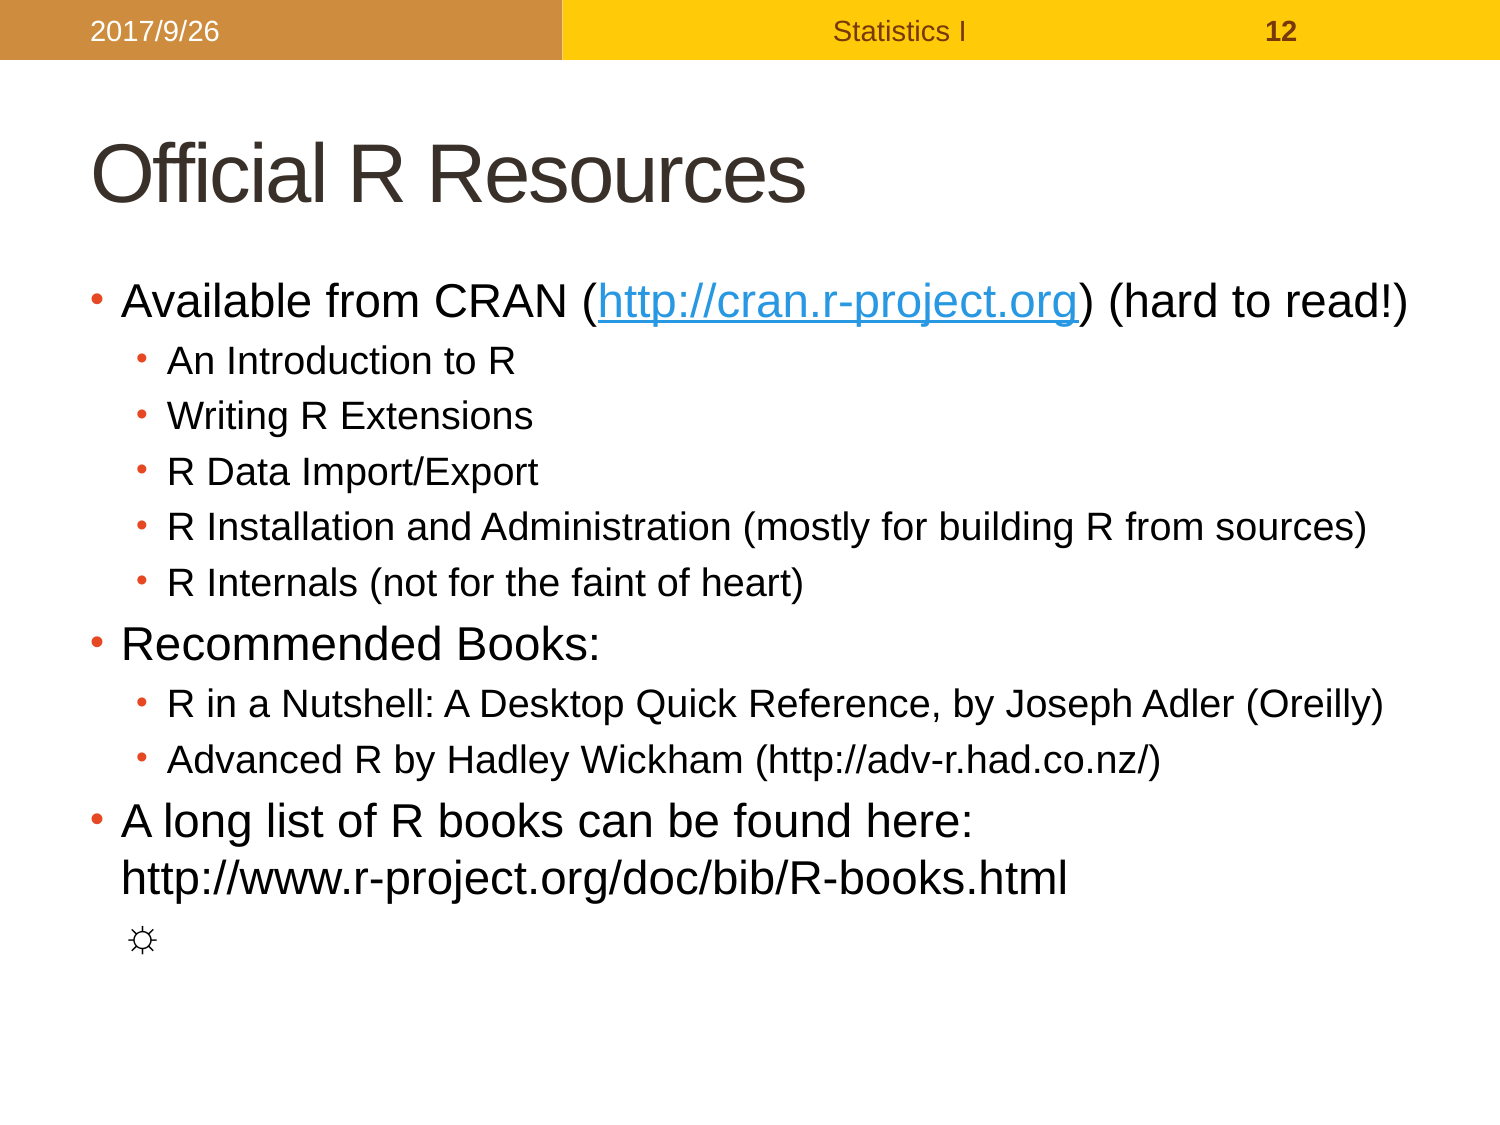

2017/9/26
Statistics I
12
# Official R Resources
Available from CRAN (http://cran.r-project.org) (hard to read!)
An Introduction to R
Writing R Extensions
R Data Import/Export
R Installation and Administration (mostly for building R from sources)
R Internals (not for the faint of heart)
Recommended Books:
R in a Nutshell: A Desktop Quick Reference, by Joseph Adler (Oreilly)
Advanced R by Hadley Wickham (http://adv-r.had.co.nz/)
A long list of R books can be found here:
http://www.r-project.org/doc/bib/R-books.html
☼